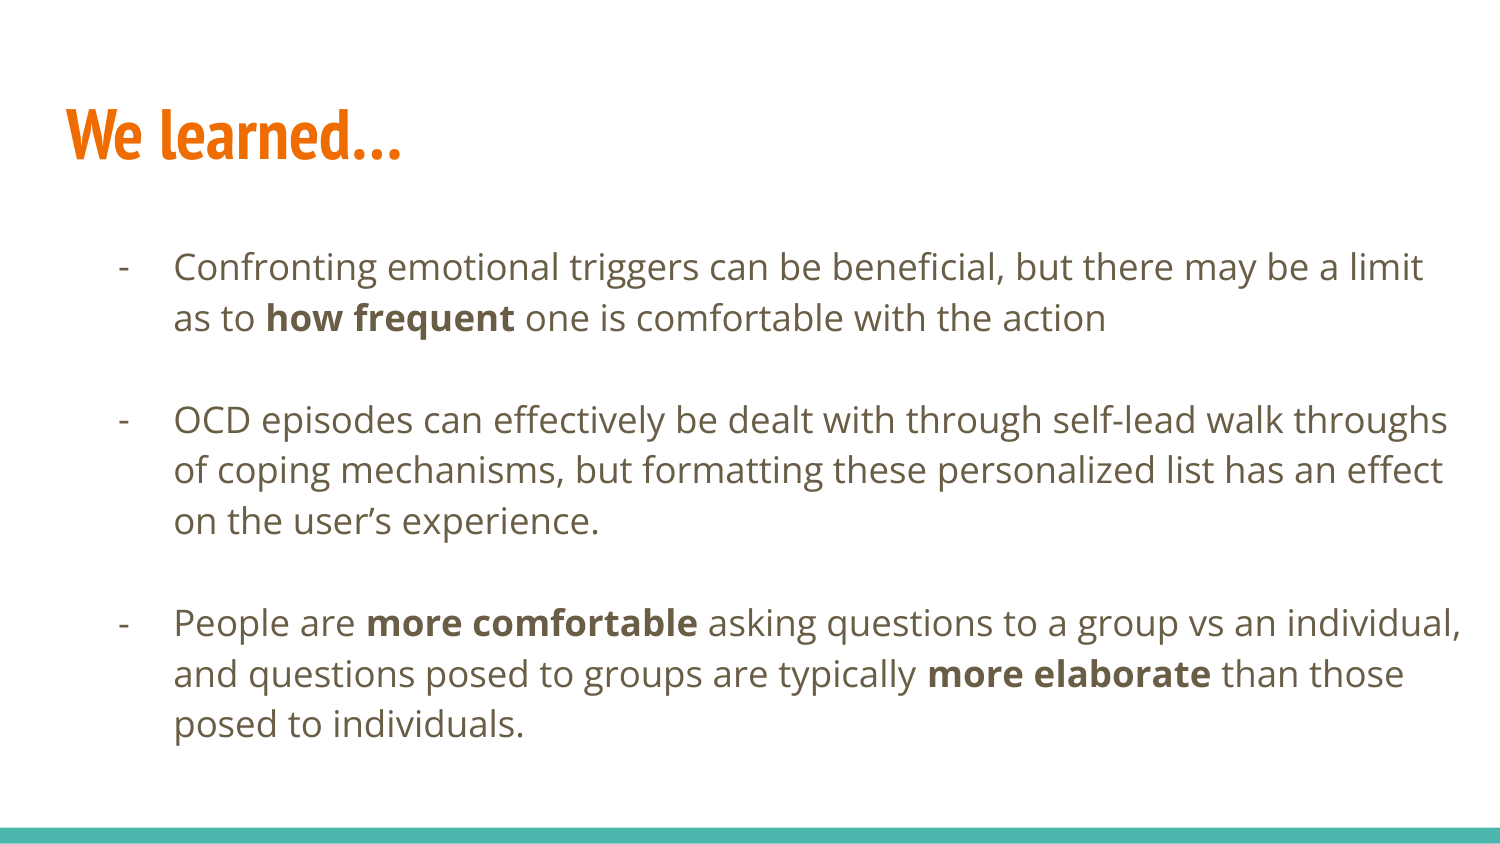

# We learned…
Confronting emotional triggers can be beneficial, but there may be a limit as to how frequent one is comfortable with the action

OCD episodes can effectively be dealt with through self-lead walk throughs of coping mechanisms, but formatting these personalized list has an effect on the user’s experience.

People are more comfortable asking questions to a group vs an individual, and questions posed to groups are typically more elaborate than those posed to individuals.